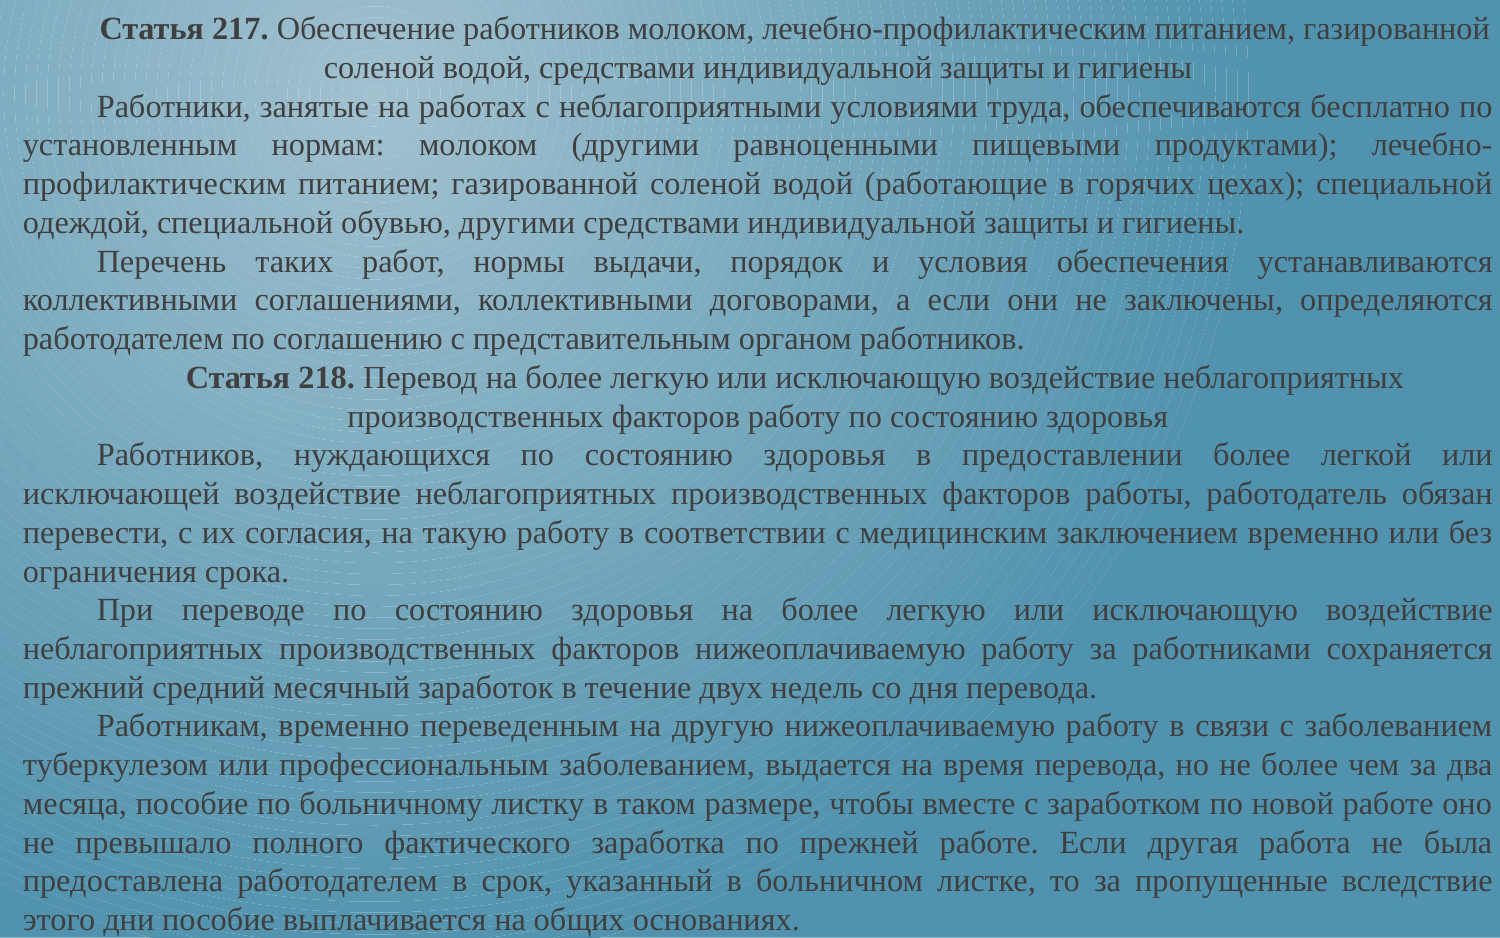

Статья 217. Обеспечение работников молоком, лечебно-профилактическим питанием, газированной соленой водой, средствами индивидуальной защиты и гигиены
Работники, занятые на работах с неблагоприятными условиями труда, обеспечиваются бесплатно по установленным нормам: молоком (другими равноценными пищевыми продуктами); лечебно-профилактическим питанием; газированной соленой водой (работающие в горячих цехах); специальной одеждой, специальной обувью, другими средствами индивидуальной защиты и гигиены.
Перечень таких работ, нормы выдачи, порядок и условия обеспечения устанавливаются коллективными соглашениями, коллективными договорами, а если они не заключены, определяются работодателем по соглашению с представительным органом работников.
Статья 218. Перевод на более легкую или исключающую воздействие неблагоприятных производственных факторов работу по состоянию здоровья
Работников, нуждающихся по состоянию здоровья в предоставлении более легкой или исключающей воздействие неблагоприятных производственных факторов работы, работодатель обязан перевести, с их согласия, на такую работу в соответствии с медицинским заключением временно или без ограничения срока.
При переводе по состоянию здоровья на более легкую или исключающую воздействие неблагоприятных производственных факторов нижеоплачиваемую работу за работниками сохраняется прежний средний месячный заработок в течение двух недель со дня перевода.
Работникам, временно переведенным на другую нижеоплачиваемую работу в связи с заболеванием туберкулезом или профессиональным заболеванием, выдается на время перевода, но не более чем за два месяца, пособие по больничному листку в таком размере, чтобы вместе с заработком по новой работе оно не превышало полного фактического заработка по прежней работе. Если другая работа не была предоставлена работодателем в срок, указанный в больничном листке, то за пропущенные вследствие этого дни пособие выплачивается на общих основаниях.